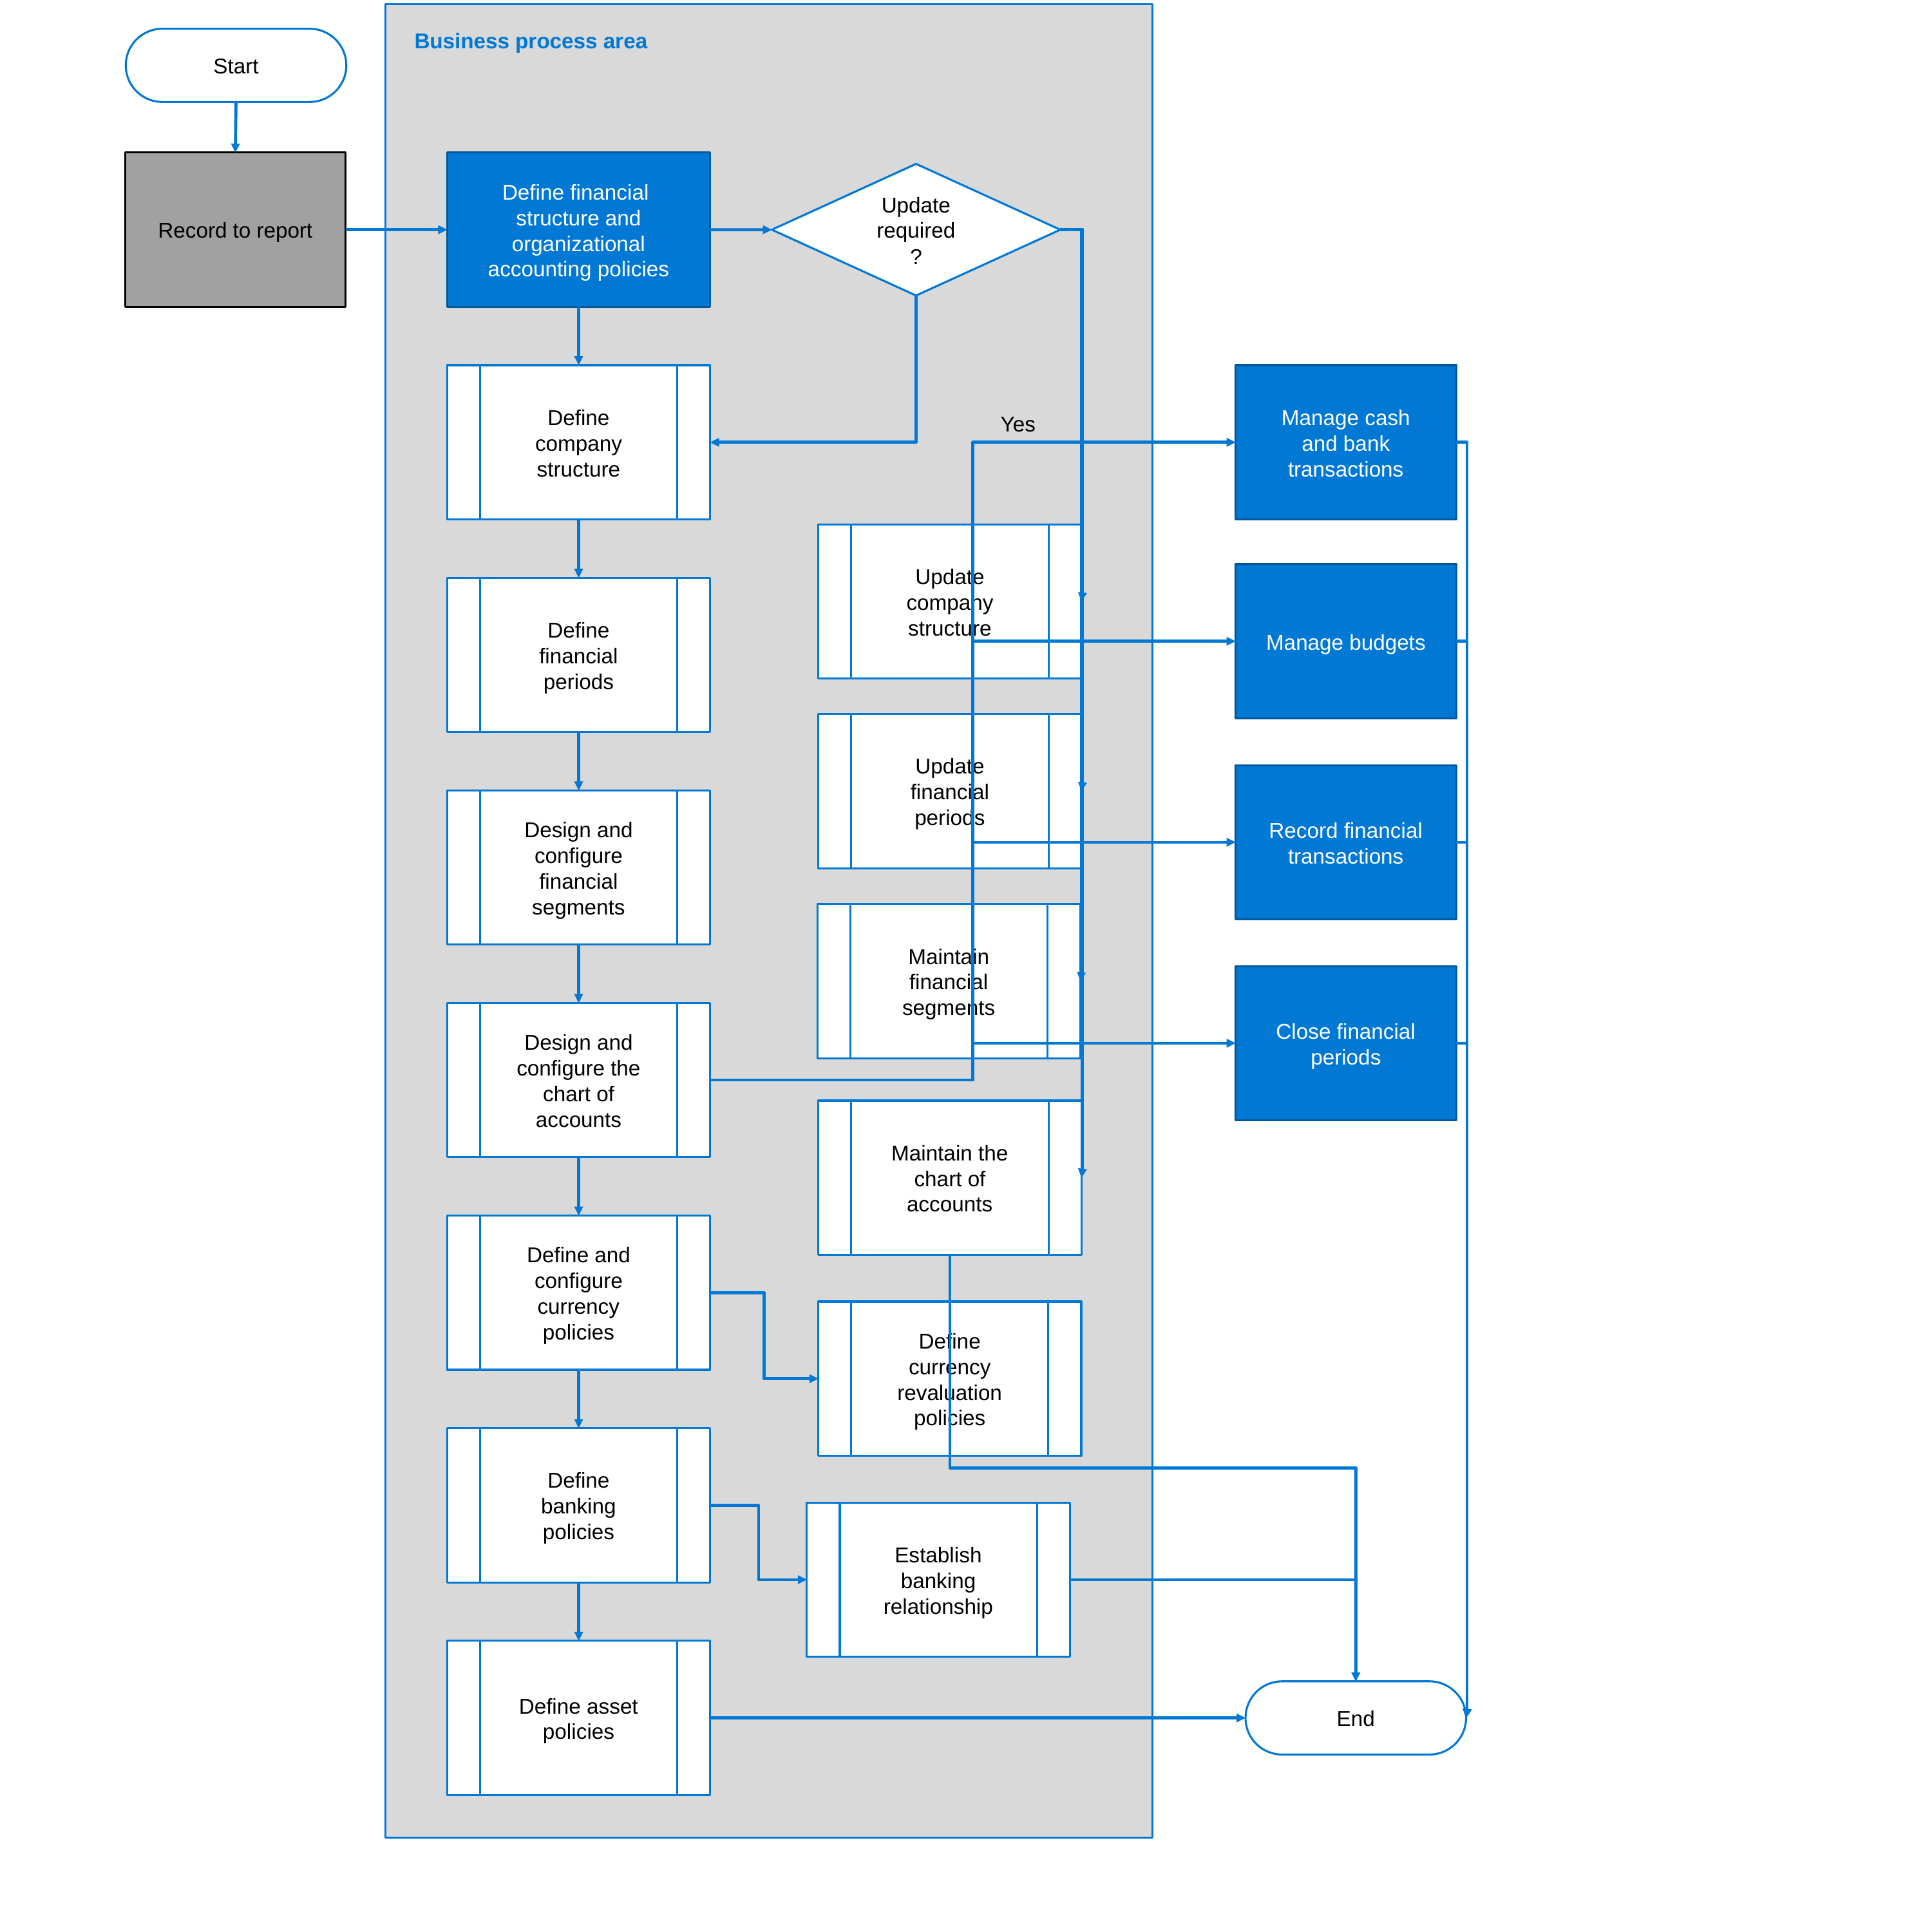

Business process area
Start
Record to report
Define financial  structure and organizational accounting policies
Update required?
Define company structure
Manage cash and bank transactions
Yes
Update company structure
Manage budgets
Define financial periods
Update financial periods
Record financial transactions
Design and configure financial segments
Maintain financial segments
Close financial periods
Design and configure the chart of accounts
Maintain the chart of accounts
Define and configure currency policies
Define currency revaluation policies
Define banking policies
Establish banking relationship
Define asset policies
End